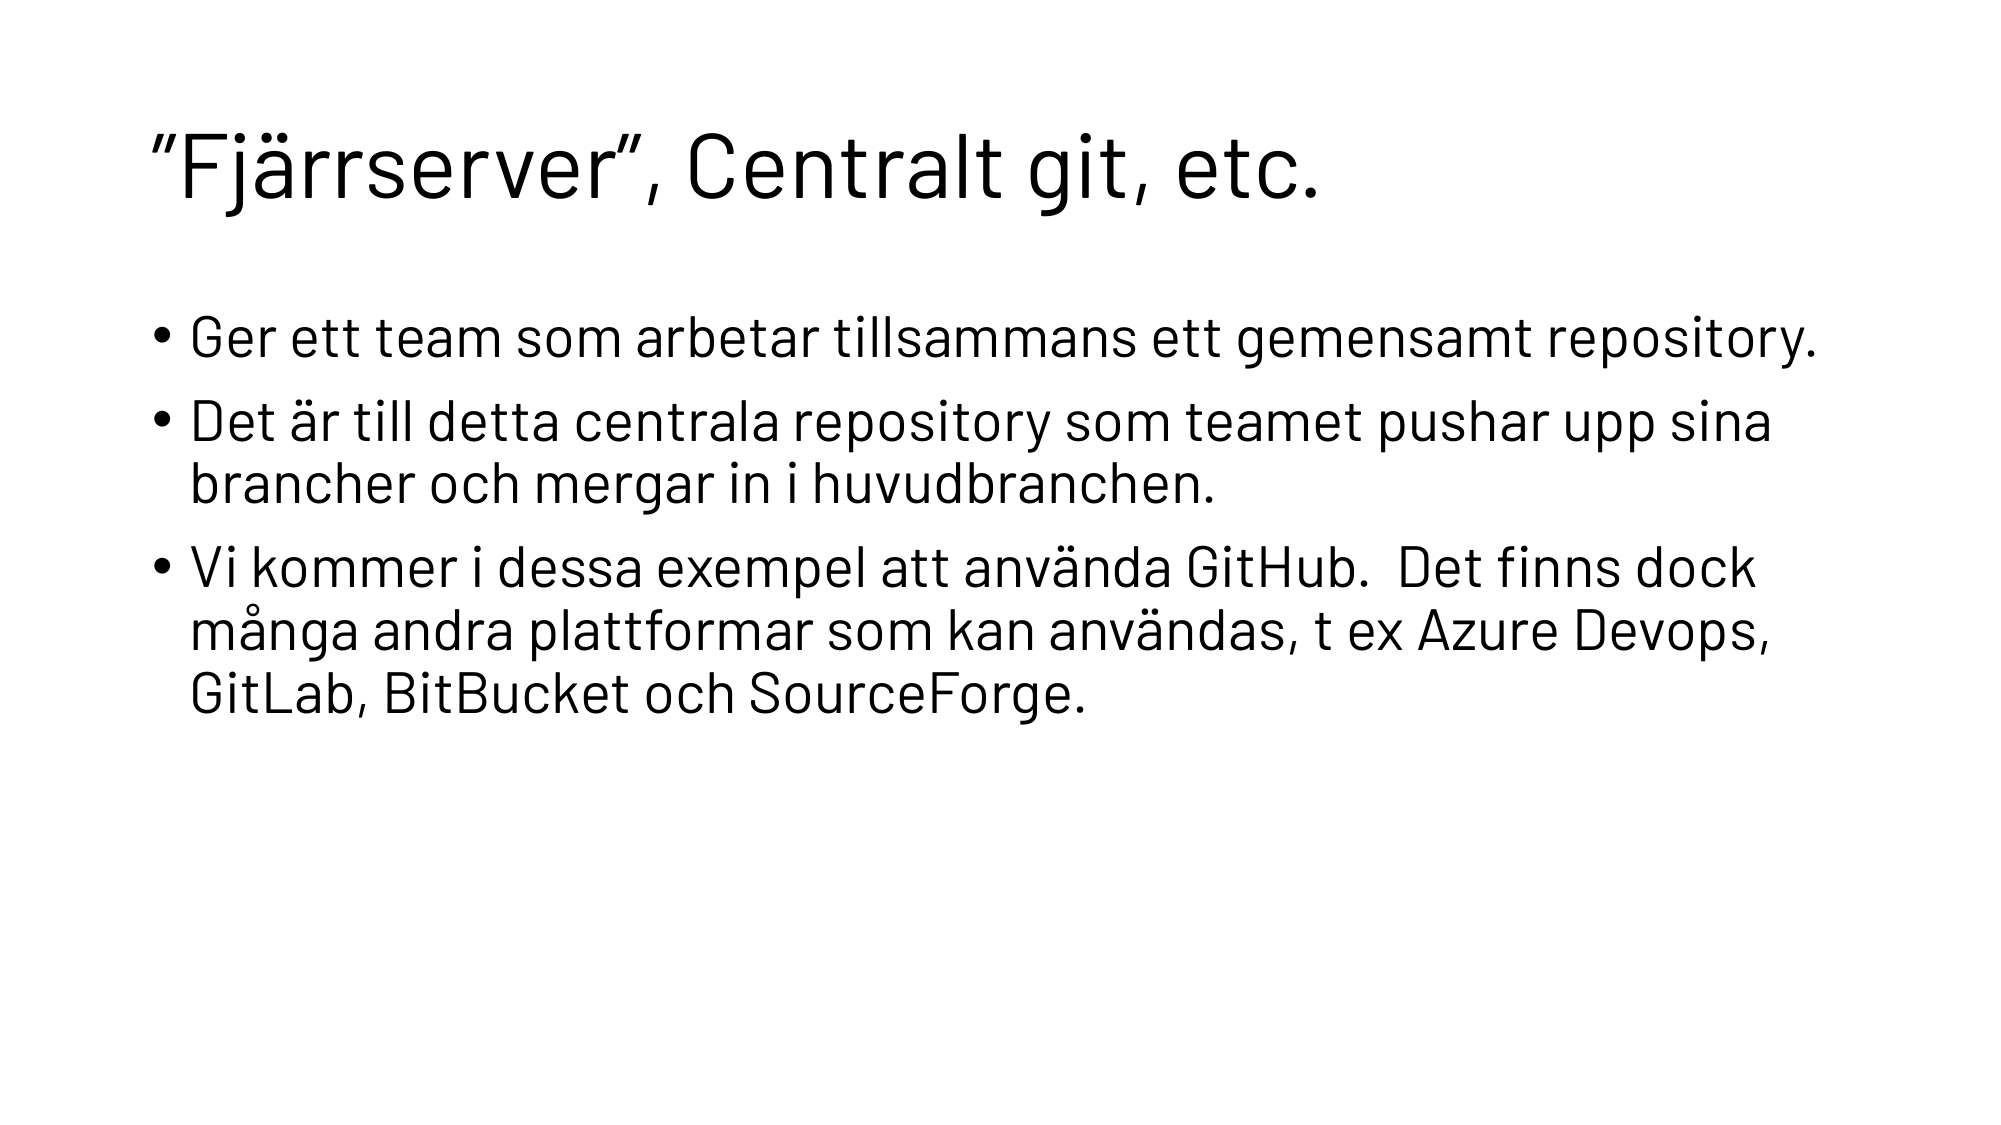

# ”Fjärrserver”, Centralt git, etc.
Ger ett team som arbetar tillsammans ett gemensamt repository.
Det är till detta centrala repository som teamet pushar upp sina brancher och mergar in i huvudbranchen.
Vi kommer i dessa exempel att använda GitHub.  Det finns dock många andra plattformar som kan användas, t ex Azure Devops, GitLab, BitBucket och SourceForge.